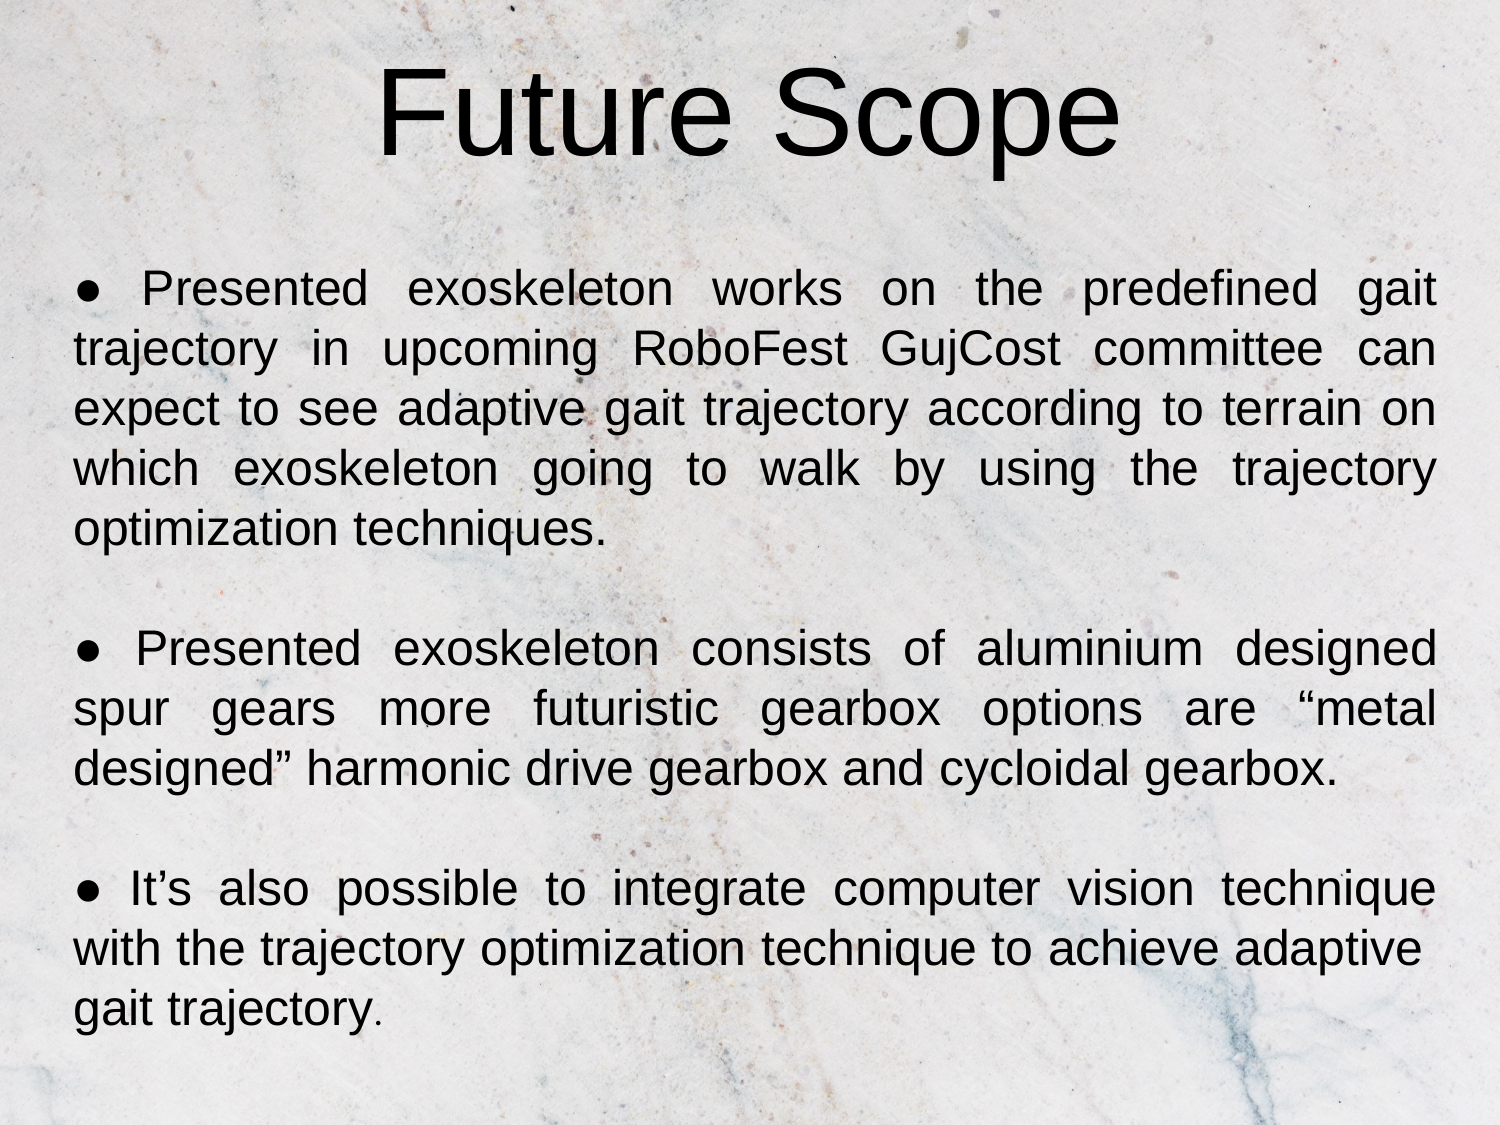

Future Scope

● Presented exoskeleton works on the predefined gait trajectory in upcoming RoboFest GujCost committee can expect to see adaptive gait trajectory according to terrain on which exoskeleton going to walk by using the trajectory optimization techniques.

● Presented exoskeleton consists of aluminium designed spur gears more futuristic gearbox options are “metal designed” harmonic drive gearbox and cycloidal gearbox.

● It’s also possible to integrate computer vision technique with the trajectory optimization technique to achieve adaptive  gait trajectory.